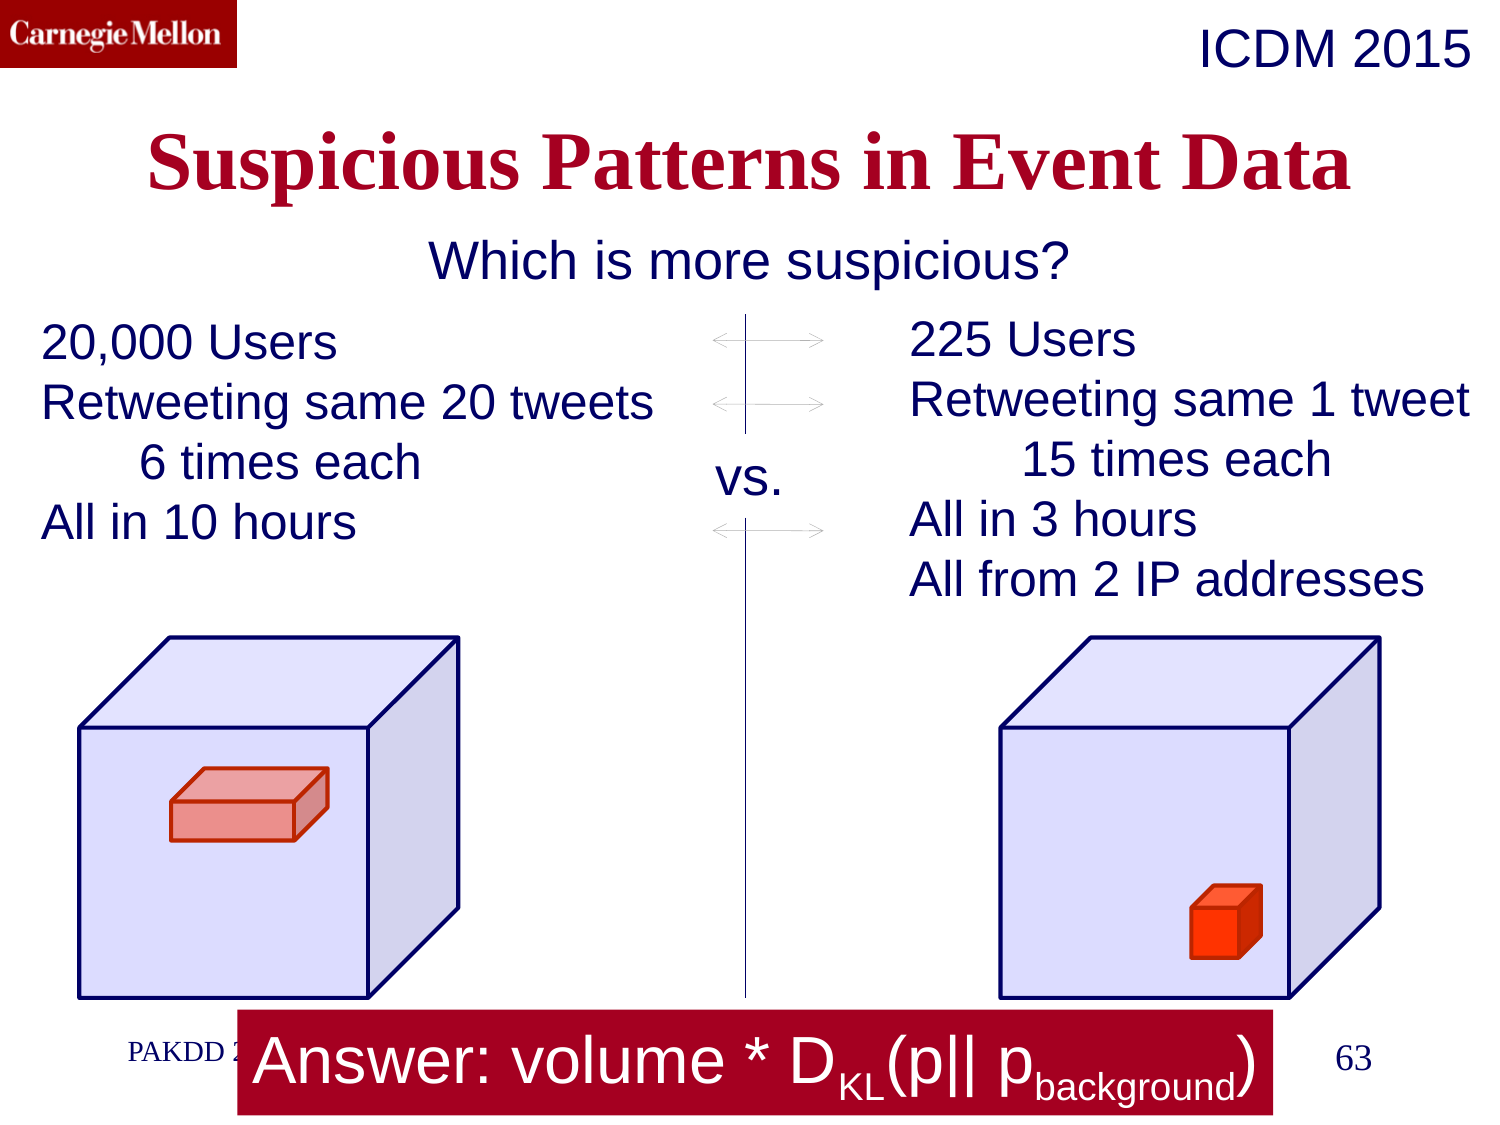

ICDM 2015
# Suspicious Patterns in Event Data
Which is more suspicious?
225 Users
Retweeting same 1 tweet
        15 times each
All in 3 hours
All from 2 IP addresses
20,000 Users
Retweeting same 20 tweets
       6 times each
All in 10 hours

vs.

Answer: volume * DKL(p|| pbackground)
PAKDD 2021
L. Akoglu, M. McGlohon, C. Faloutsos
63